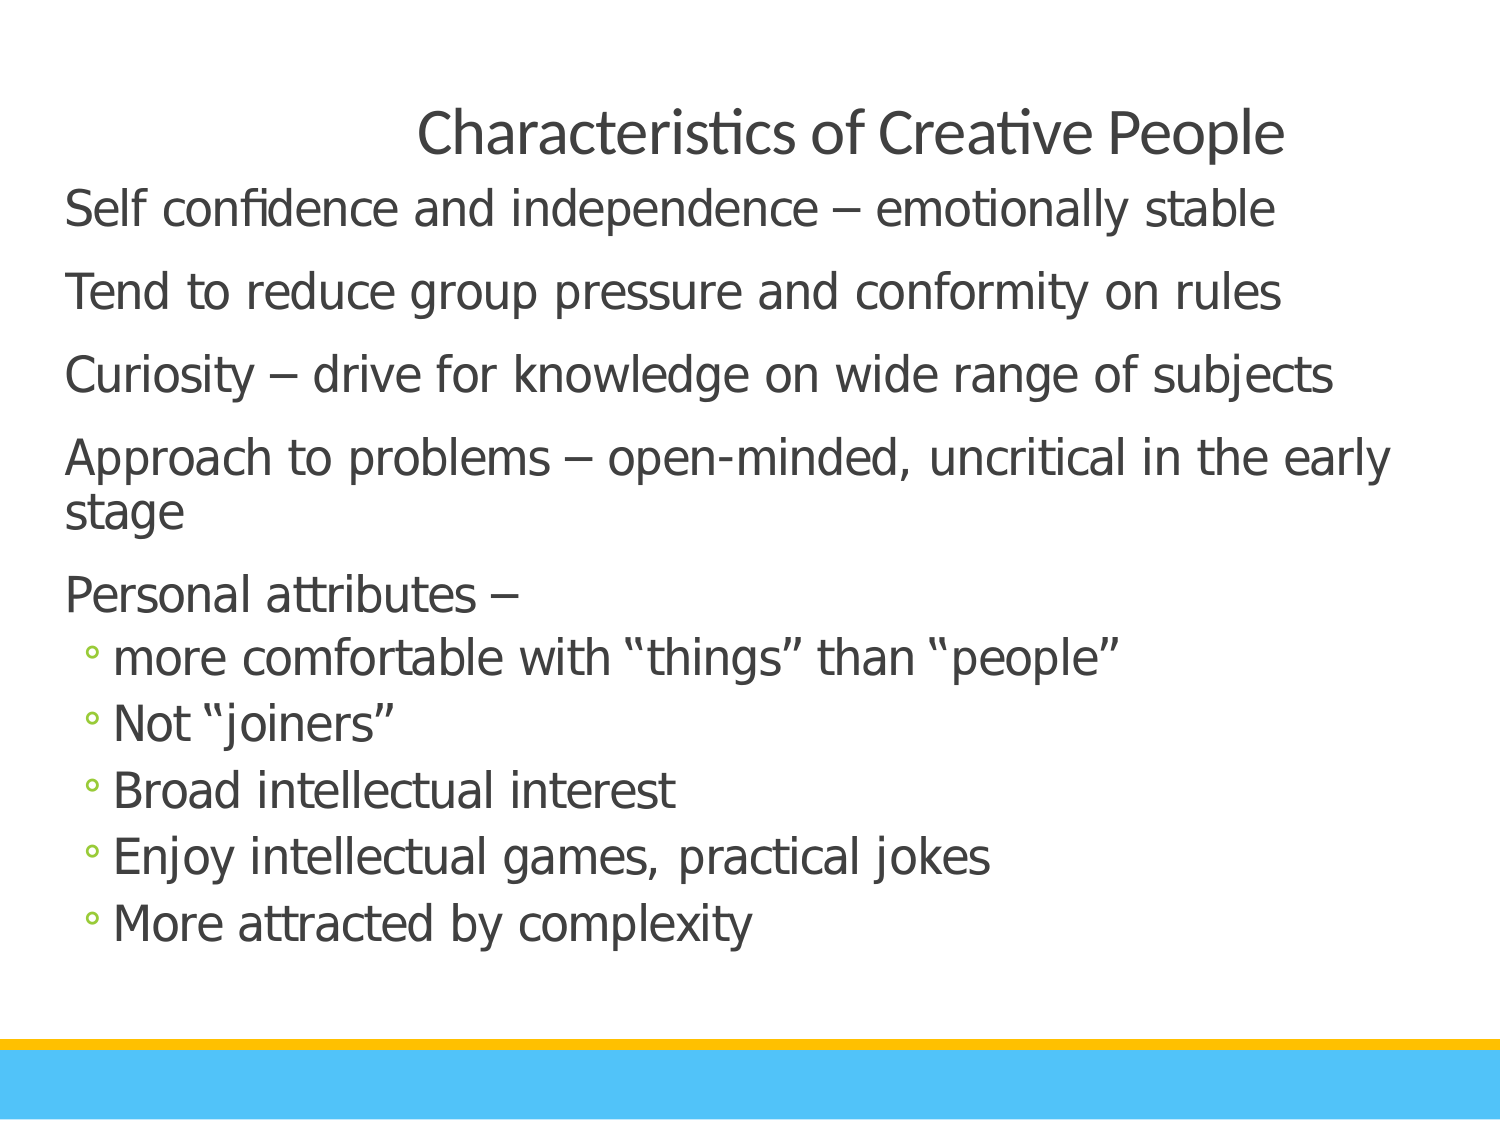

Characteristics of Creative People
Self confidence and independence – emotionally stable
Tend to reduce group pressure and conformity on rules
Curiosity – drive for knowledge on wide range of subjects
Approach to problems – open-minded, uncritical in the early stage
Personal attributes –
more comfortable with “things” than “people”
Not “joiners”
Broad intellectual interest
Enjoy intellectual games, practical jokes
More attracted by complexity